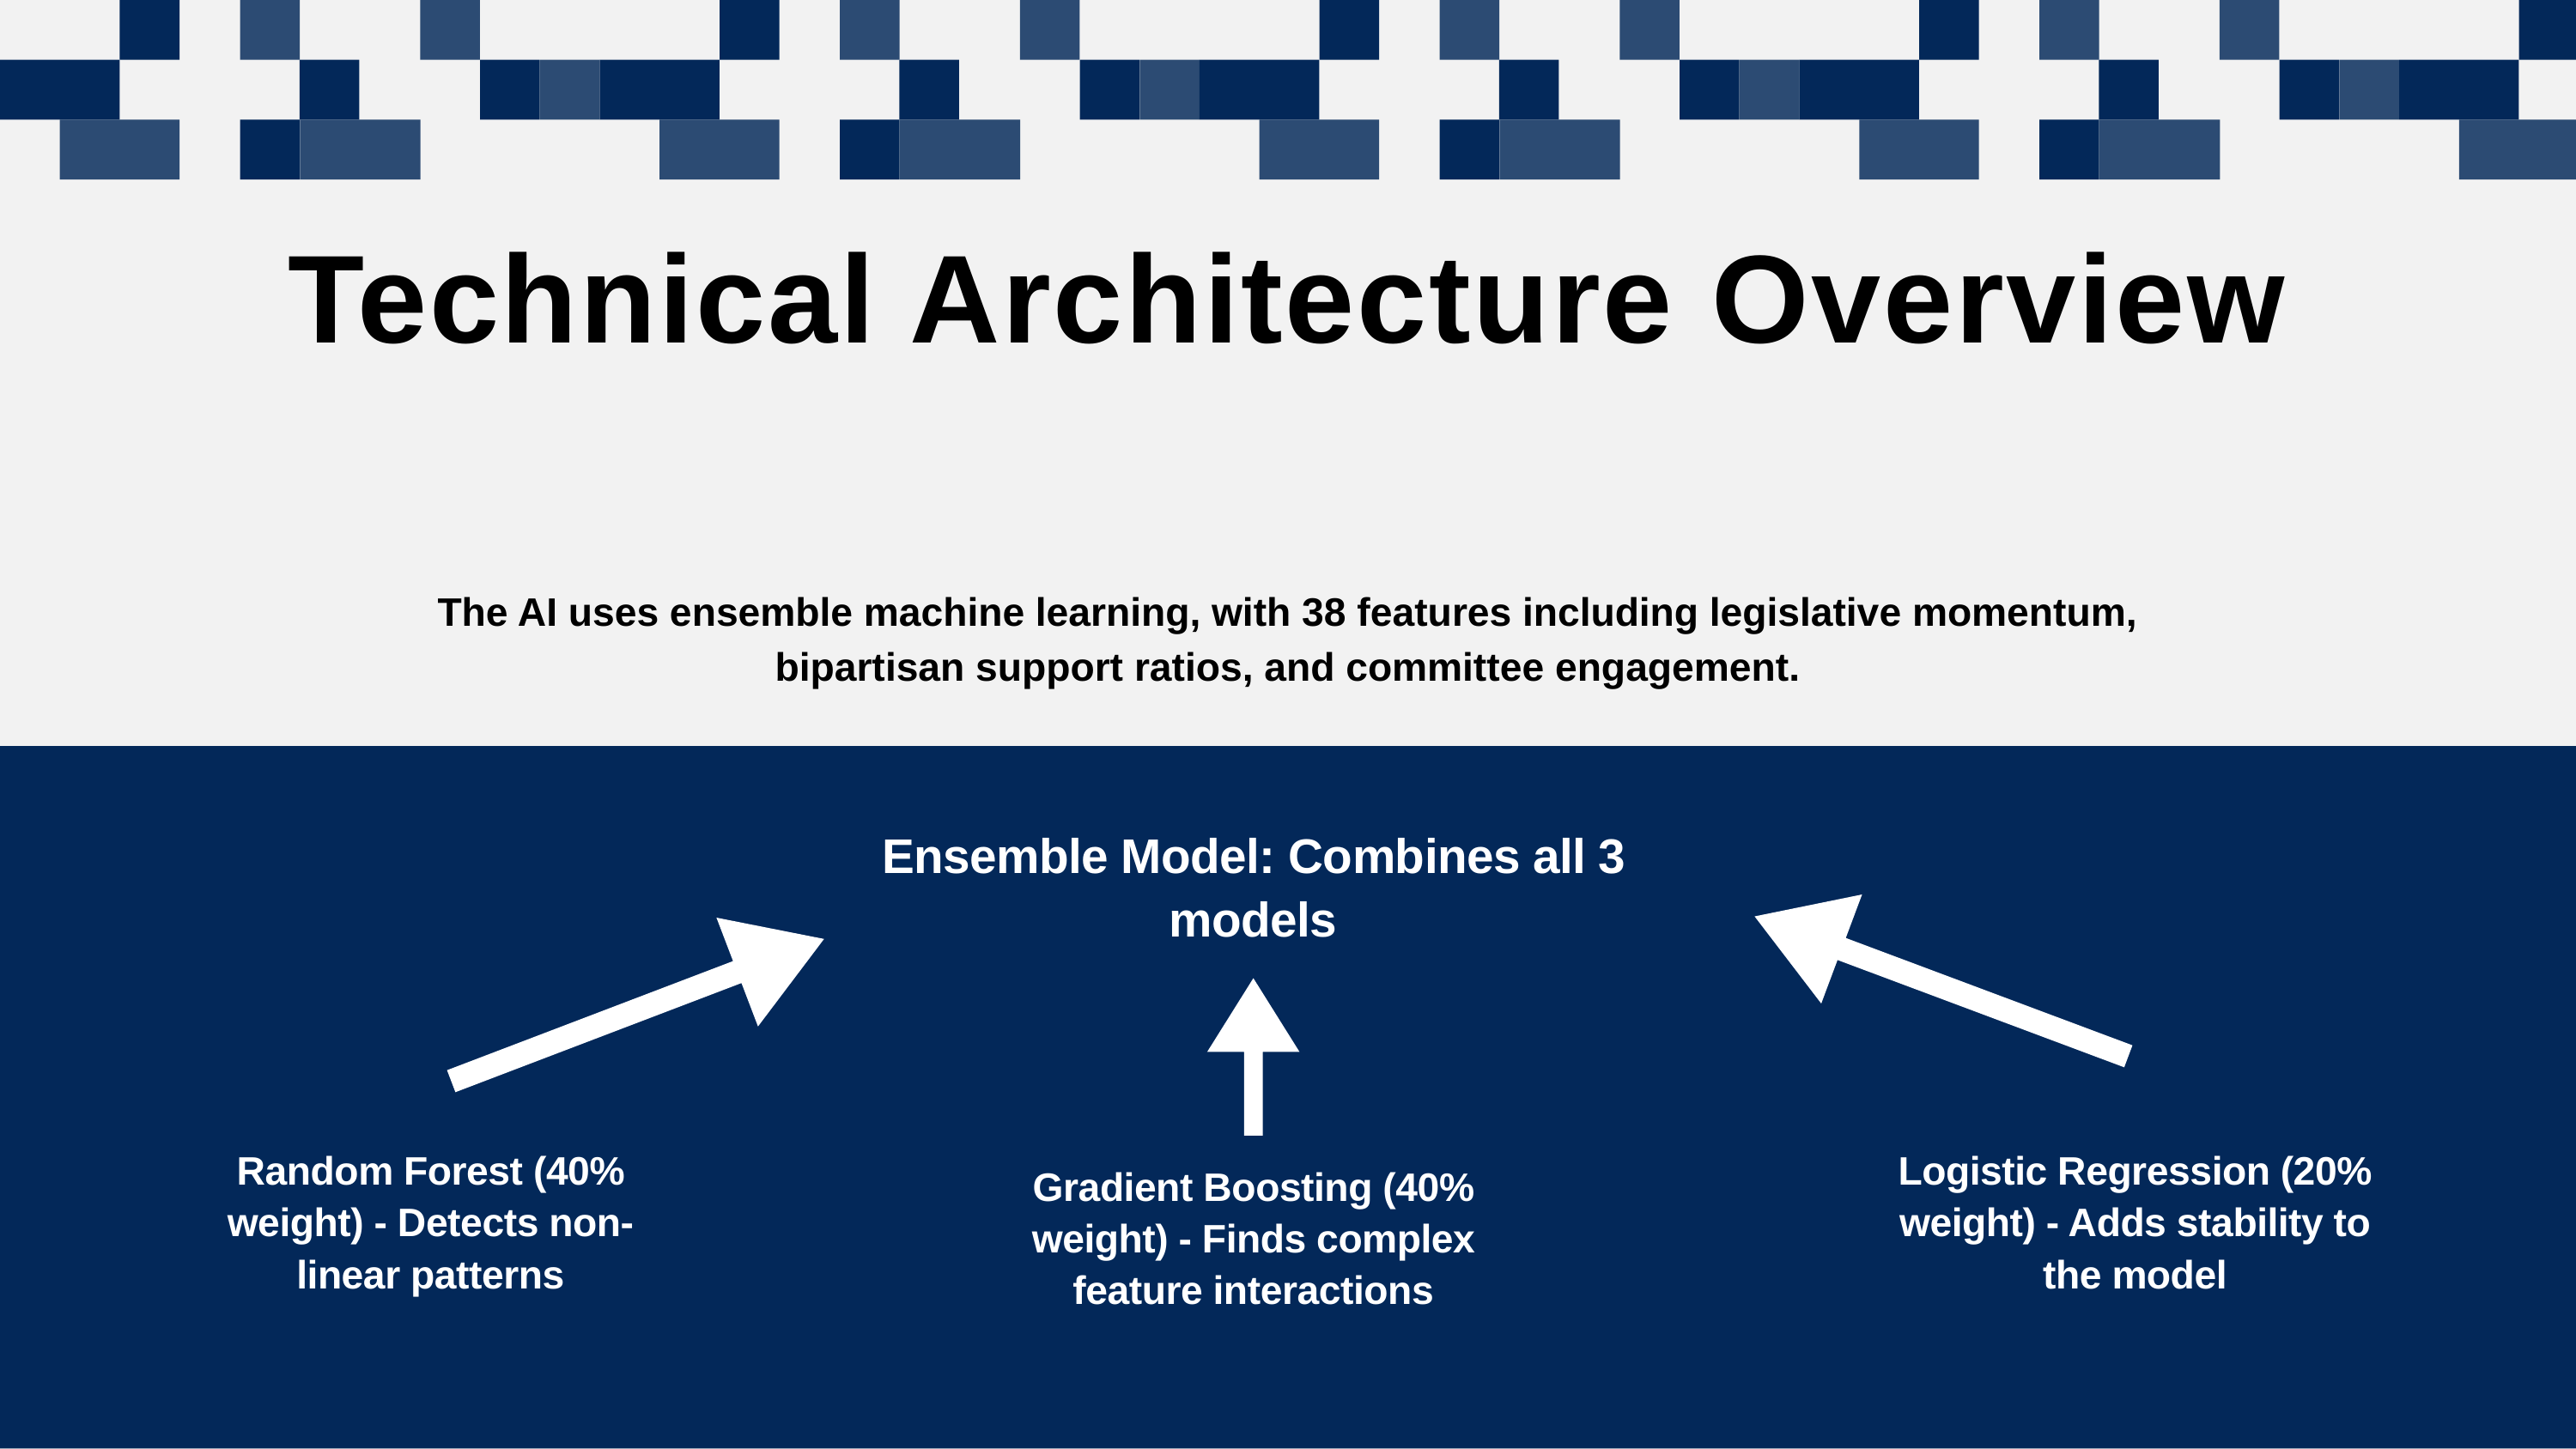

Technical Architecture Overview
The AI uses ensemble machine learning, with 38 features including legislative momentum, bipartisan support ratios, and committee engagement.

Ensemble Model: Combines all 3 models

Random Forest (40% weight) - Detects non-linear patterns
Logistic Regression (20% weight) - Adds stability to the model
Gradient Boosting (40% weight) - Finds complex feature interactions